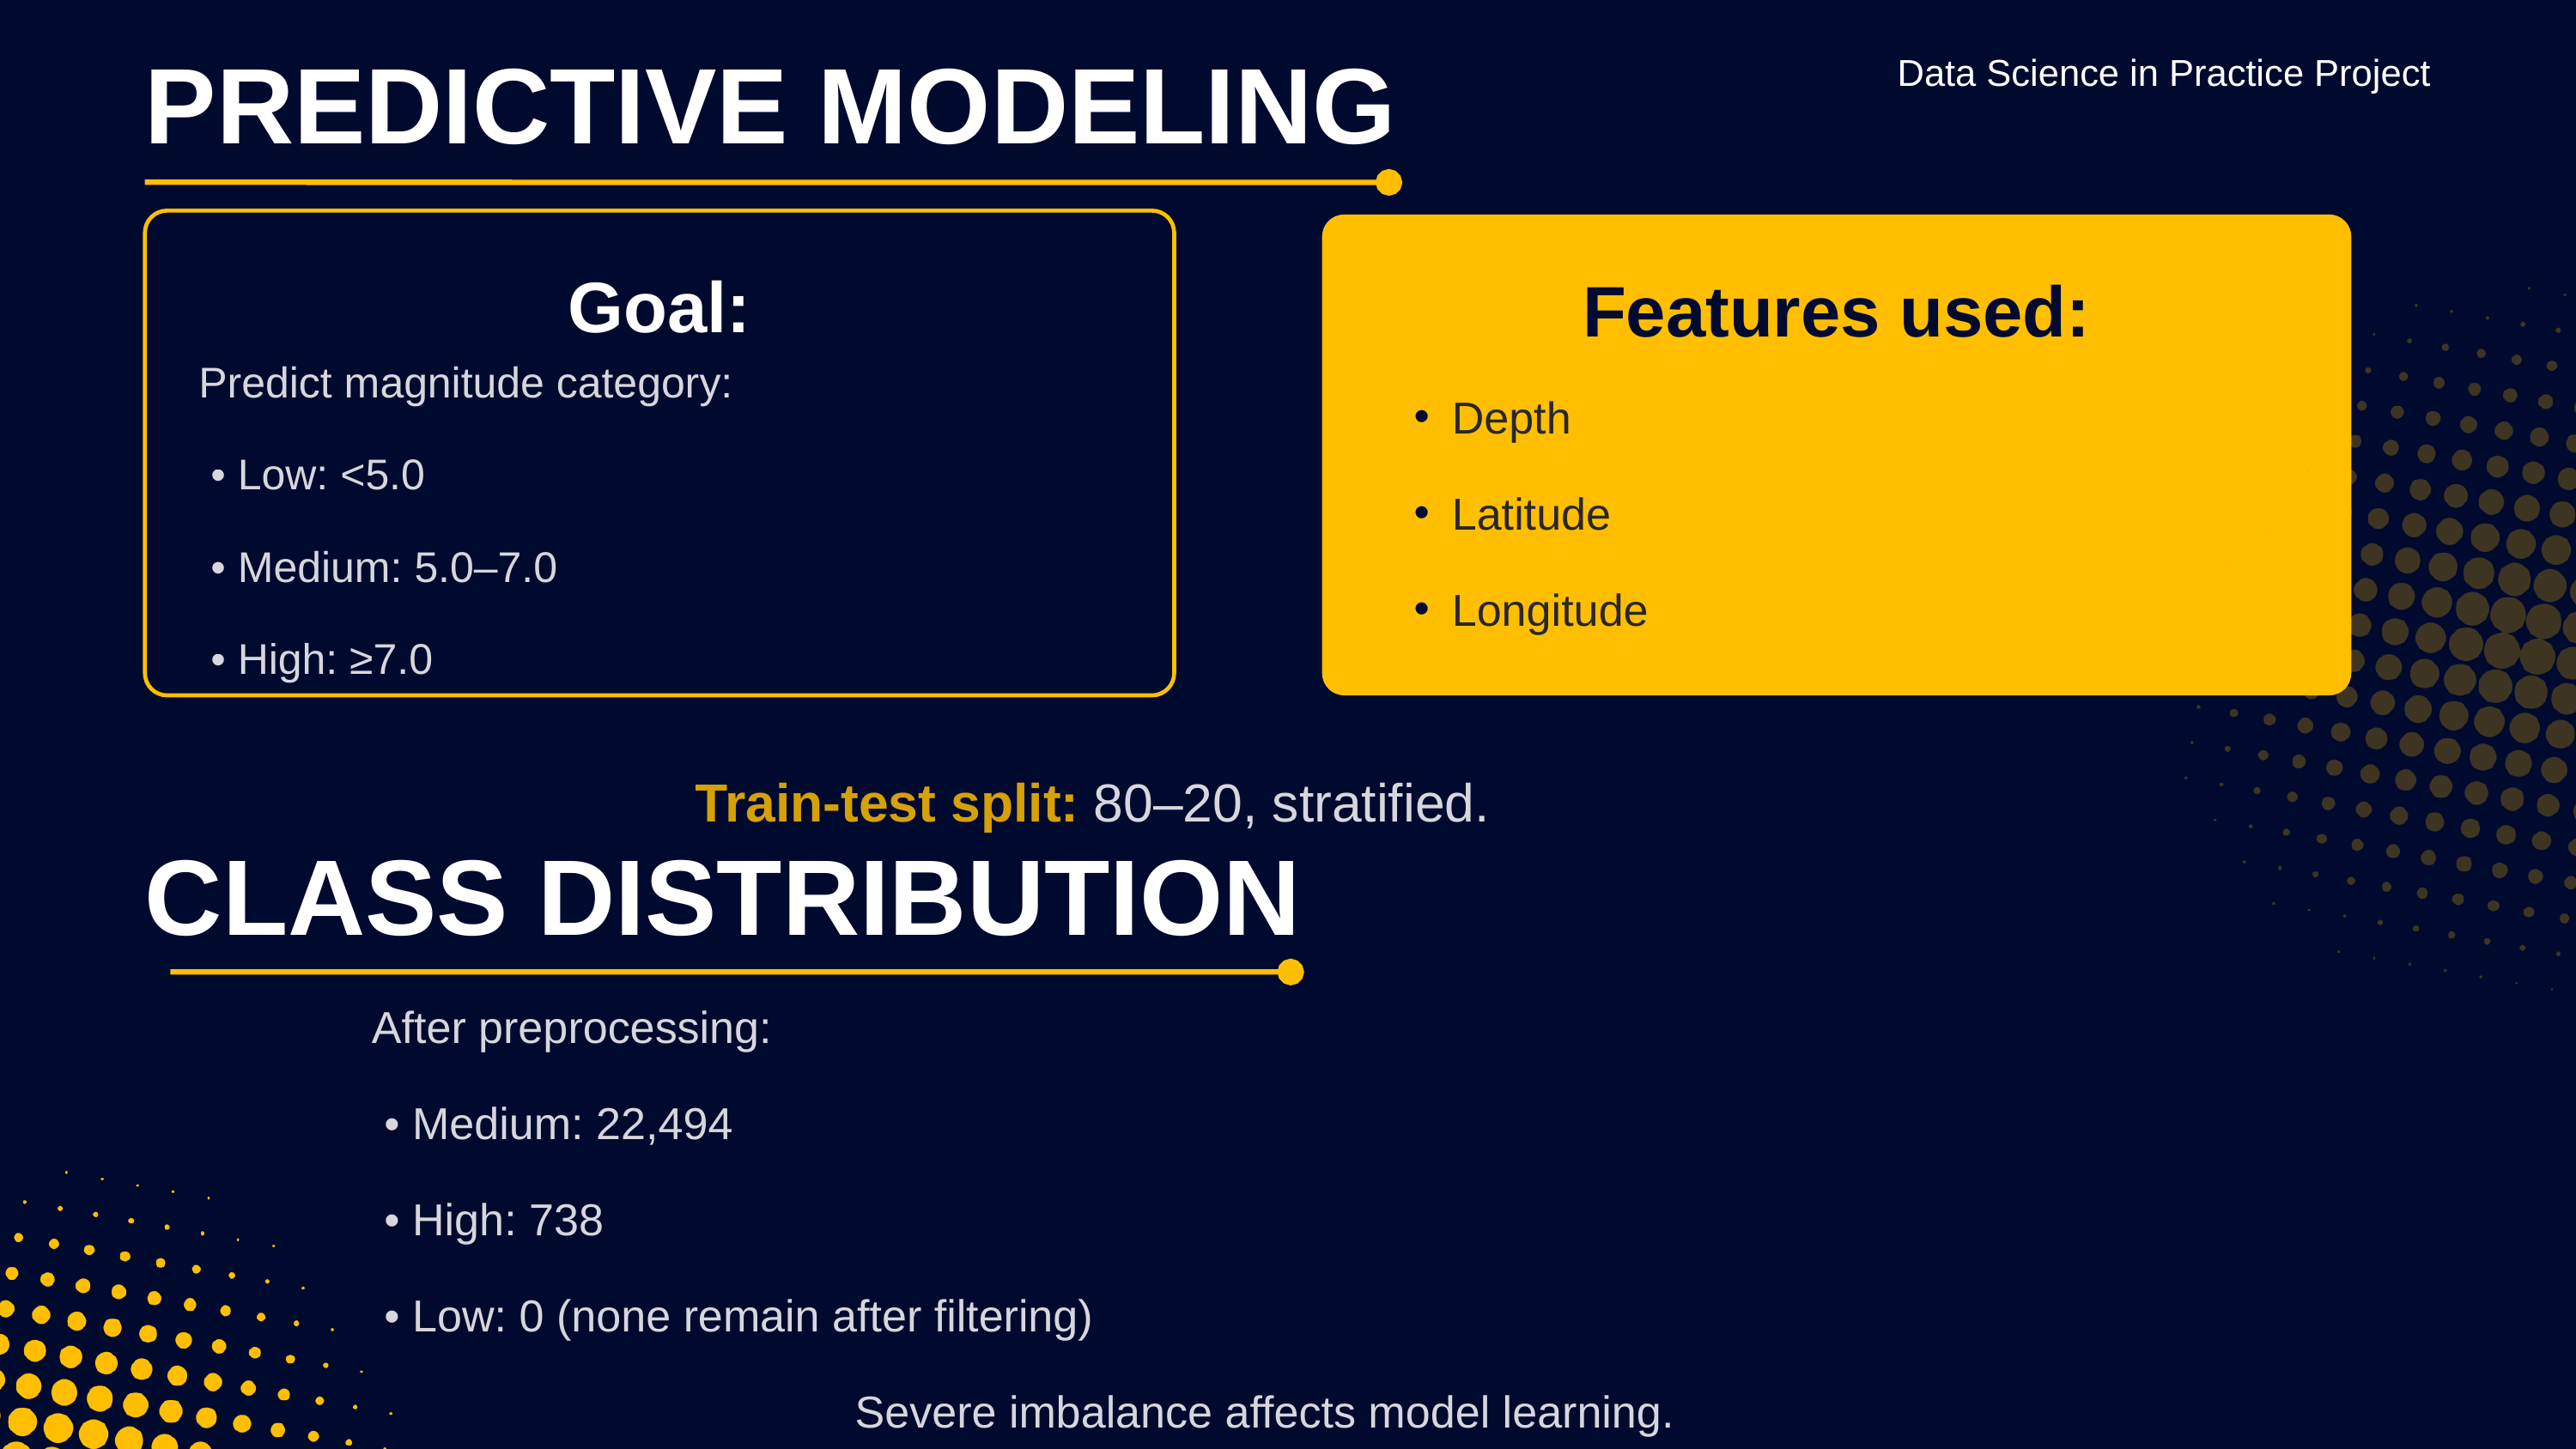

Data Science in Practice Project

PREDICTIVE MODELING

Goal:
Features used:

Predict magnitude category:
 • Low: <5.0
 • Medium: 5.0–7.0
 • High: ≥7.0
Depth
Latitude
Longitude
Train-test split: 80–20, stratified.
CLASS DISTRIBUTION
After preprocessing:
 • Medium: 22,494
 • High: 738
 • Low: 0 (none remain after filtering)
Severe imbalance affects model learning.